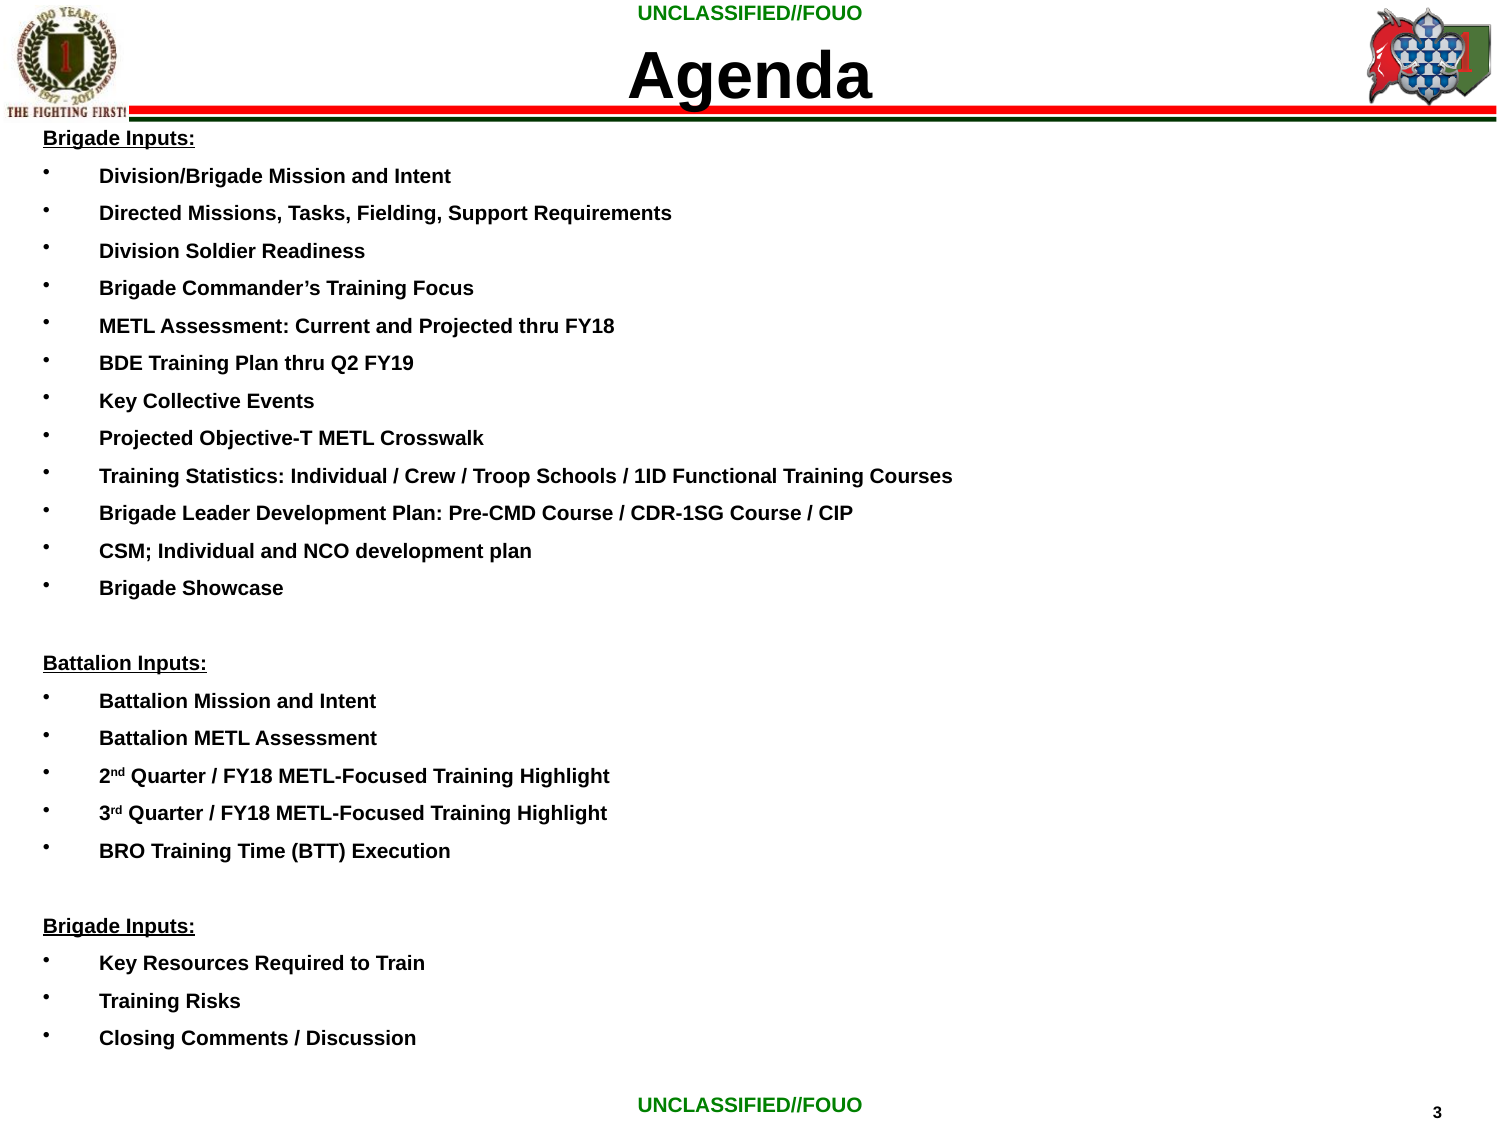

Agenda
Brigade Inputs:
Division/Brigade Mission and Intent
Directed Missions, Tasks, Fielding, Support Requirements
Division Soldier Readiness
Brigade Commander’s Training Focus
METL Assessment: Current and Projected thru FY18
BDE Training Plan thru Q2 FY19
Key Collective Events
Projected Objective-T METL Crosswalk
Training Statistics: Individual / Crew / Troop Schools / 1ID Functional Training Courses
Brigade Leader Development Plan: Pre-CMD Course / CDR-1SG Course / CIP
CSM; Individual and NCO development plan
Brigade Showcase

Battalion Inputs:
Battalion Mission and Intent
Battalion METL Assessment
2nd Quarter / FY18 METL-Focused Training Highlight
3rd Quarter / FY18 METL-Focused Training Highlight
BRO Training Time (BTT) Execution

Brigade Inputs:
Key Resources Required to Train
Training Risks
Closing Comments / Discussion